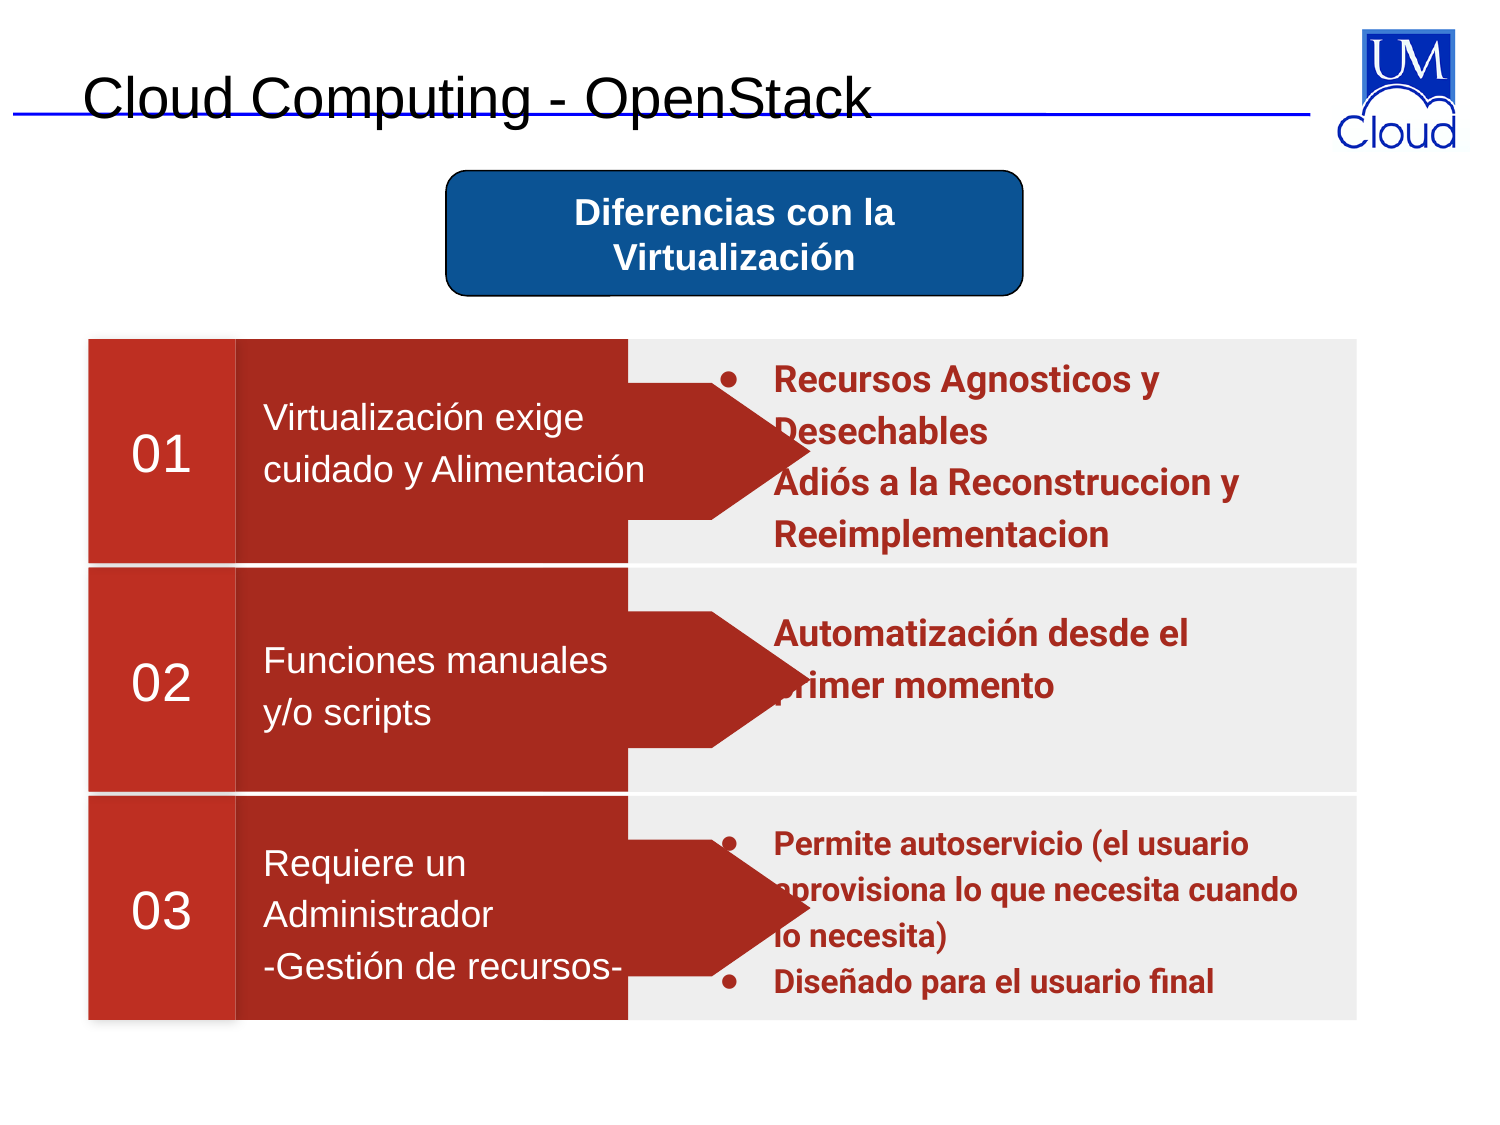

Cloud Computing - OpenStack
Diferencias con la Virtualización

01

Recursos Agnosticos y Desechables
Adiós a la Reconstruccion y Reeimplementacion
Virtualización exige cuidado y Alimentación

02

Automatización desde el primer momento

Funciones manuales
y/o scripts

03

Permite autoservicio (el usuario aprovisiona lo que necesita cuando lo necesita)
Diseñado para el usuario final
Requiere un Administrador
-Gestión de recursos-